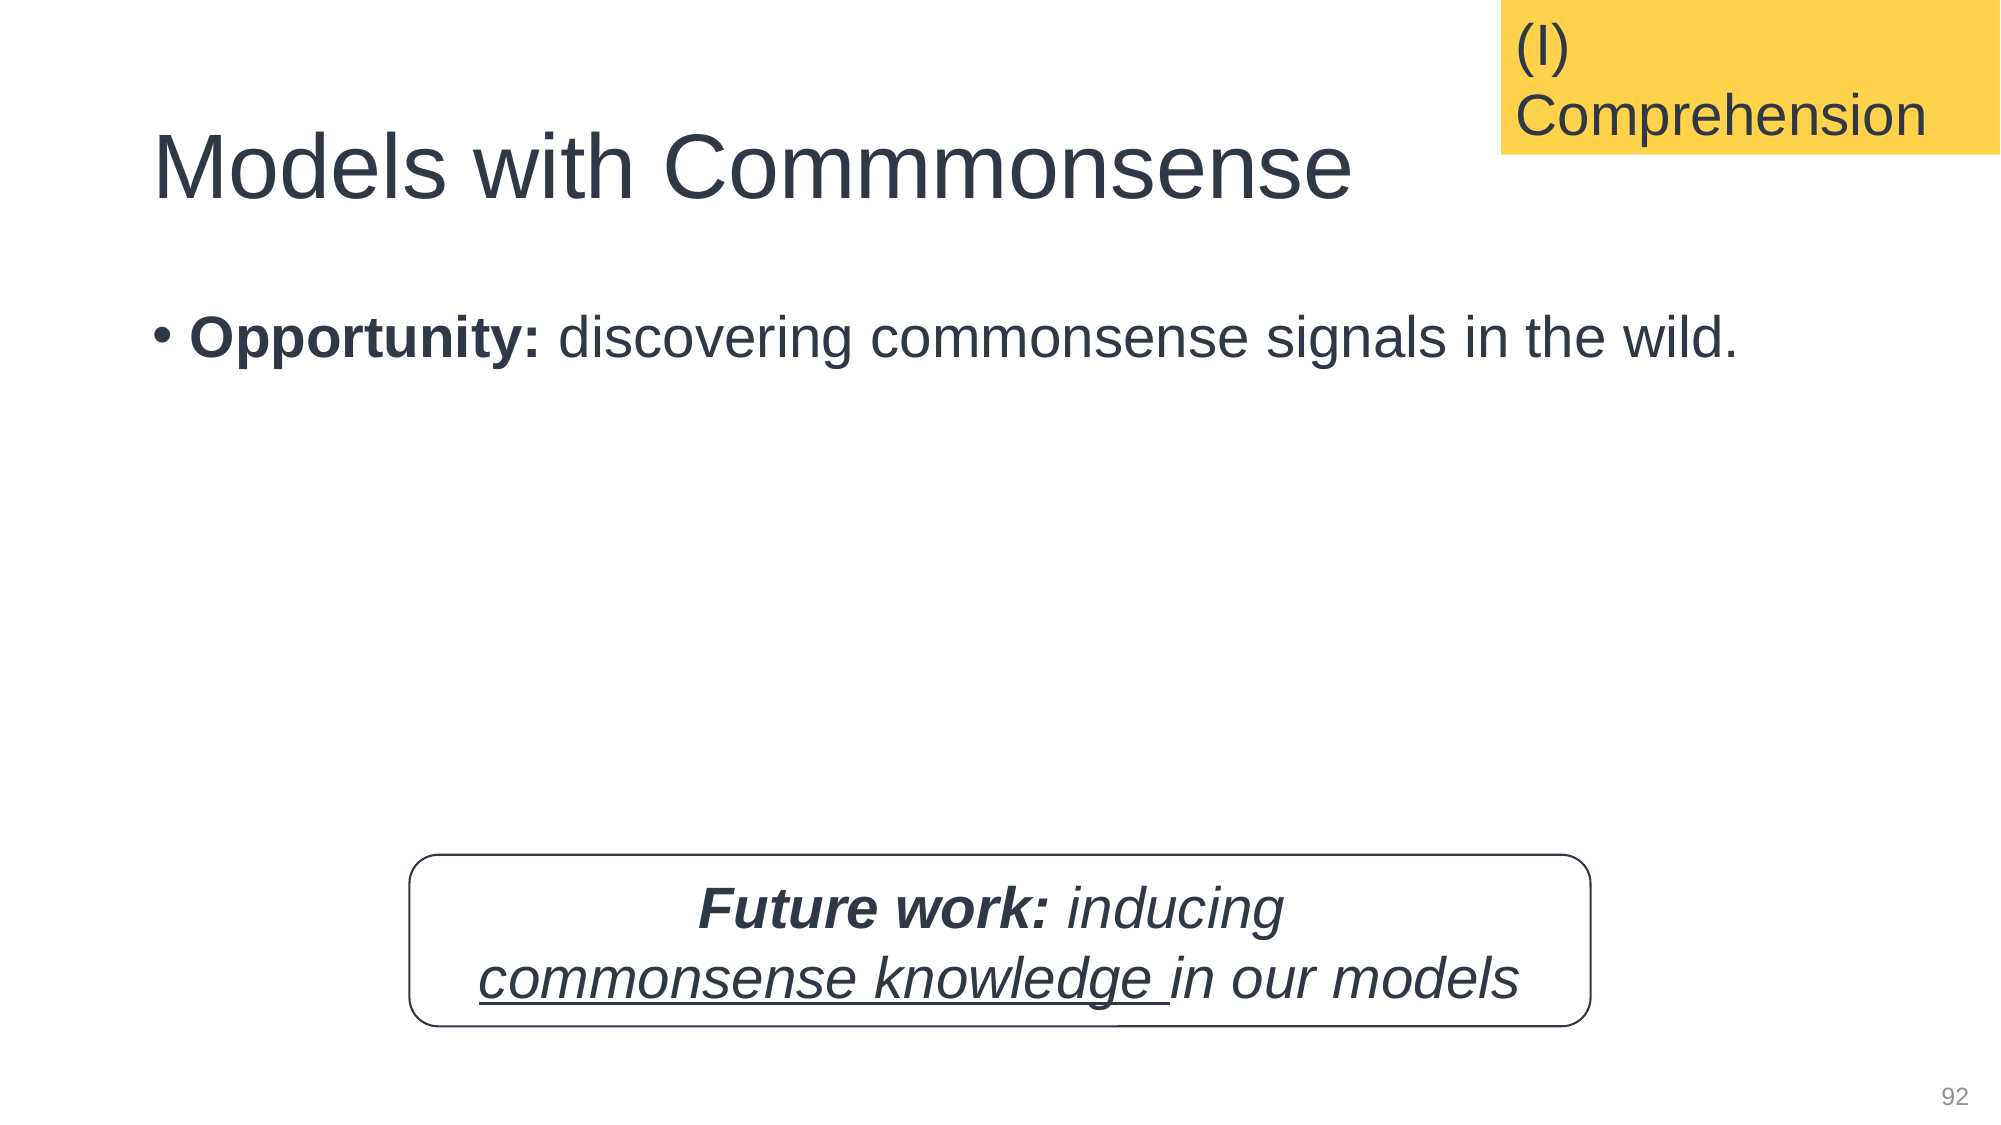

(I) Comprehension
# Models with Commmonsense
Opportunity: discovering commonsense signals in the wild.

Future work: inducing
commonsense knowledge in our models
92